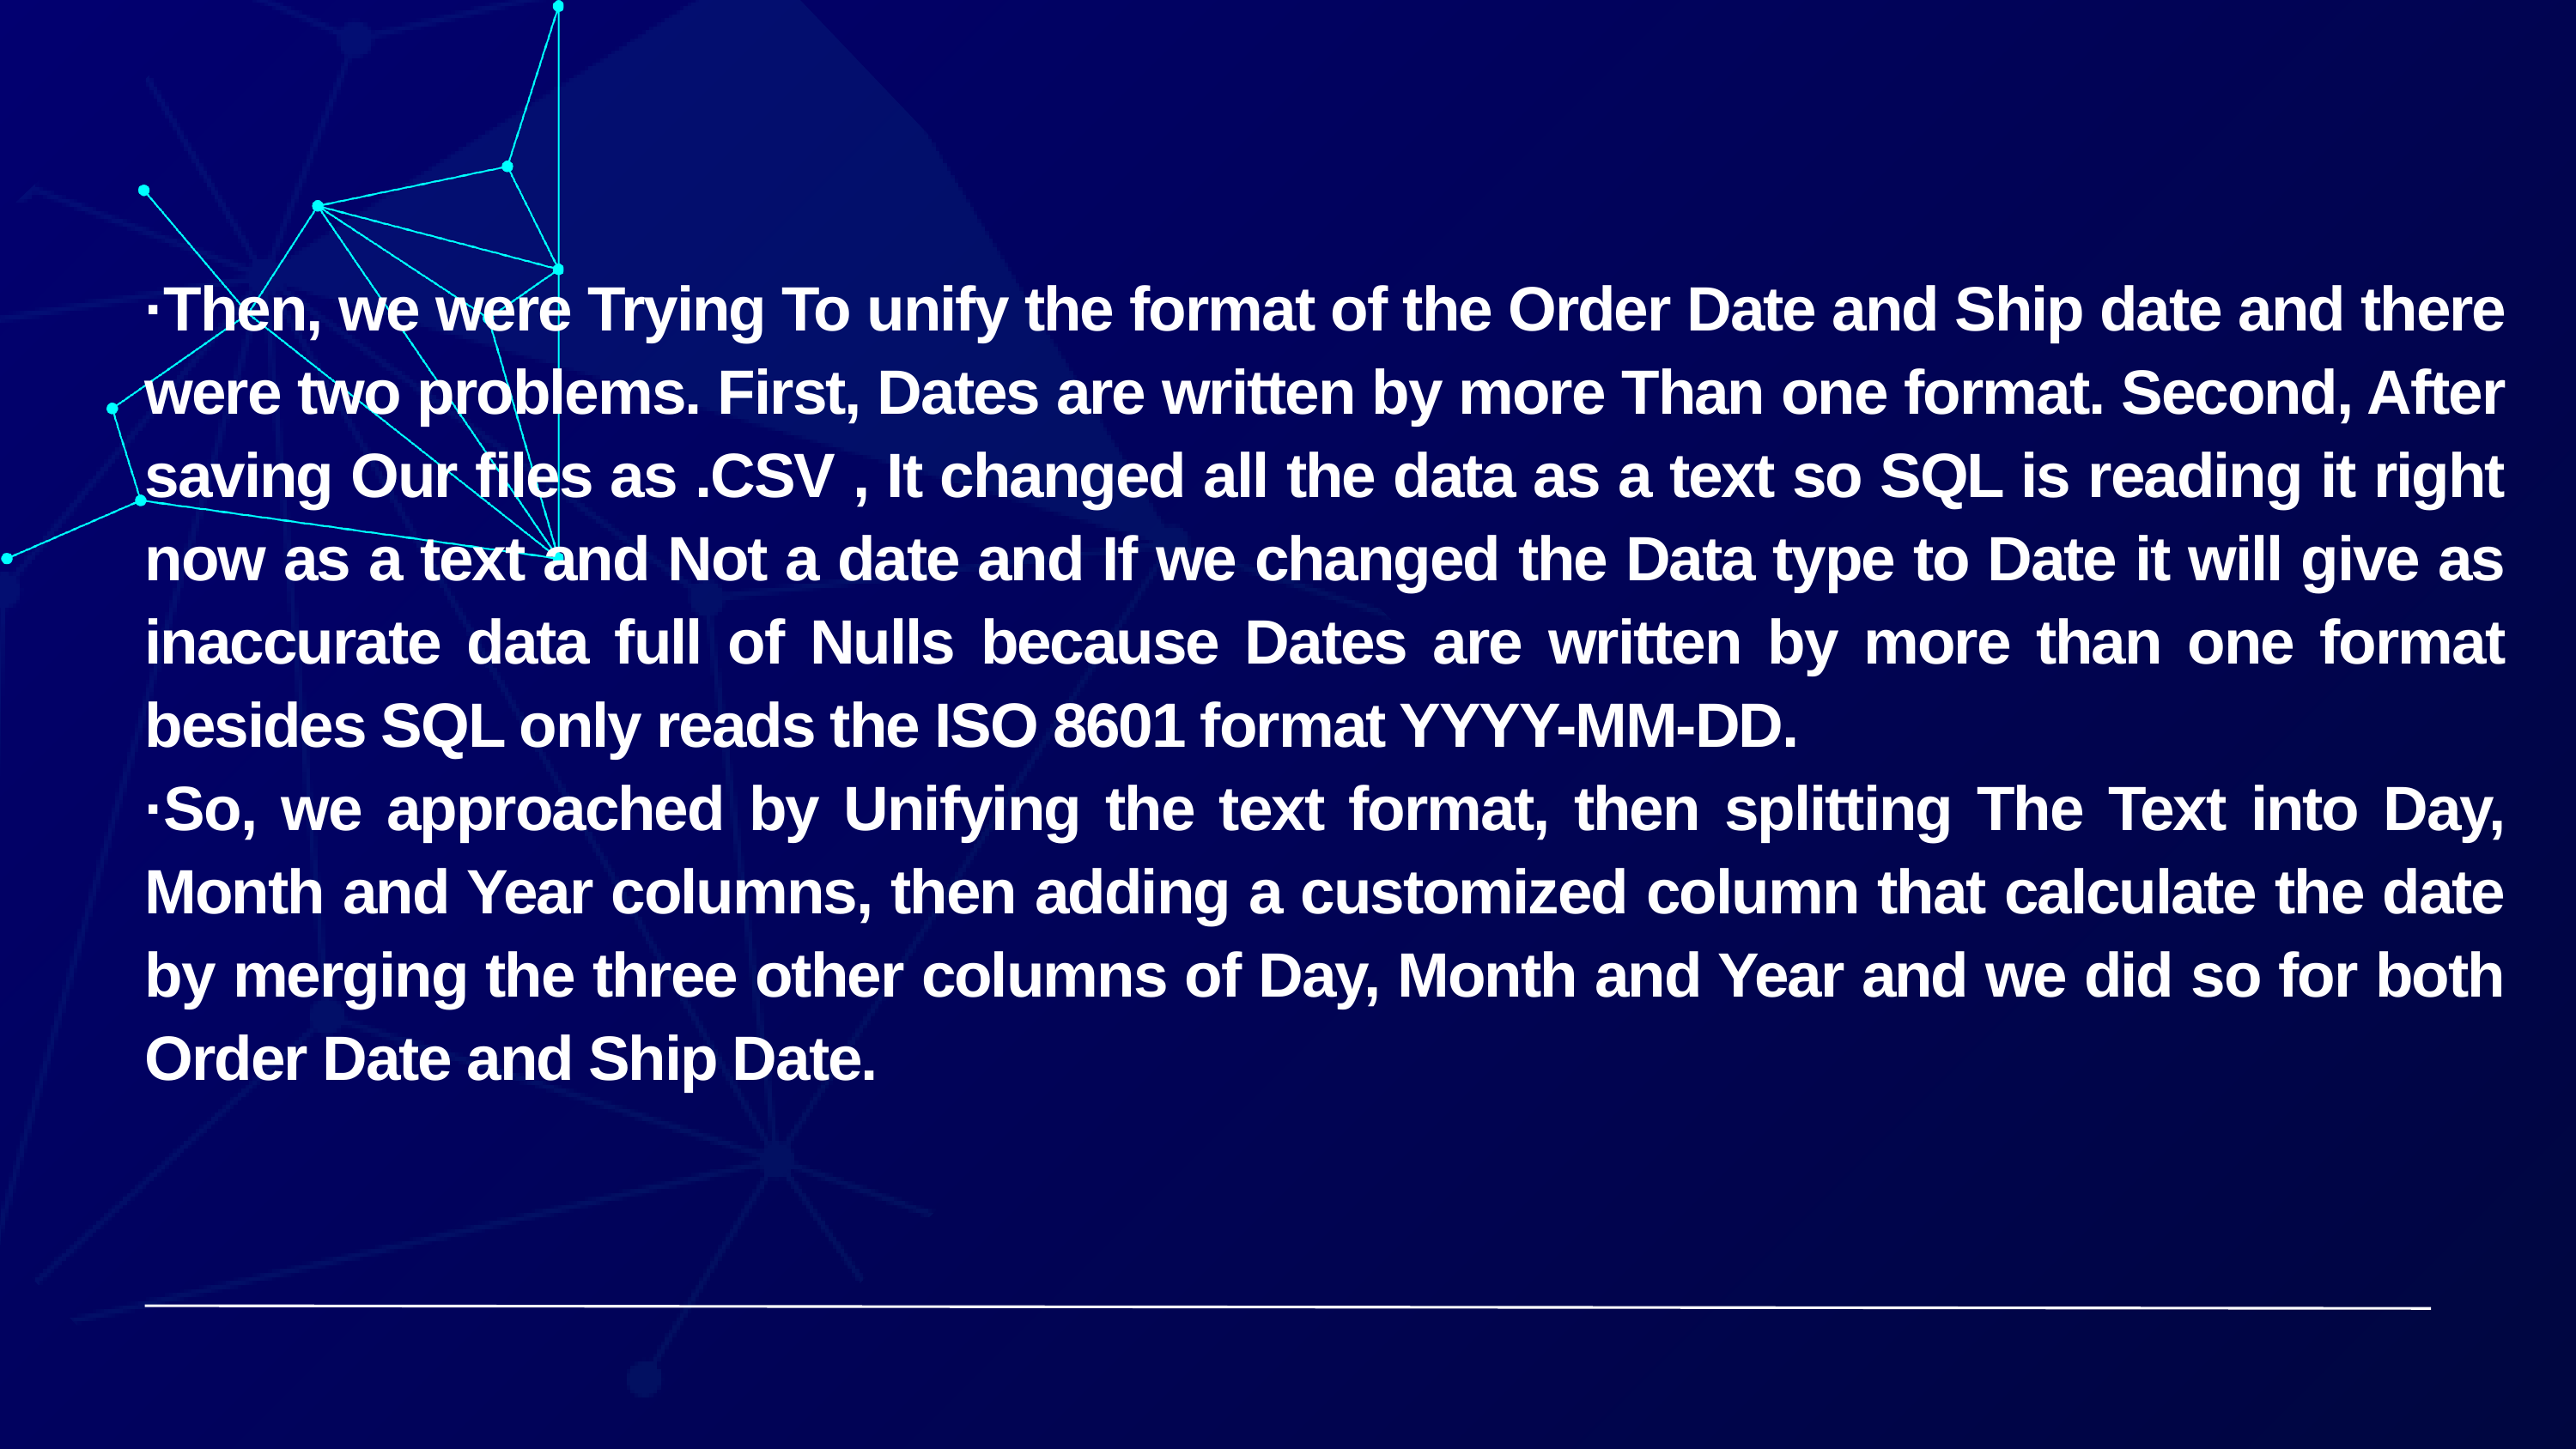

·Then, we were Trying To unify the format of the Order Date and Ship date and there were two problems. First, Dates are written by more Than one format. Second, After saving Our files as .CSV , It changed all the data as a text so SQL is reading it right now as a text and Not a date and If we changed the Data type to Date it will give as inaccurate data full of Nulls because Dates are written by more than one format besides SQL only reads the ISO 8601 format YYYY-MM-DD.
·So, we approached by Unifying the text format, then splitting The Text into Day, Month and Year columns, then adding a customized column that calculate the date by merging the three other columns of Day, Month and Year and we did so for both Order Date and Ship Date.